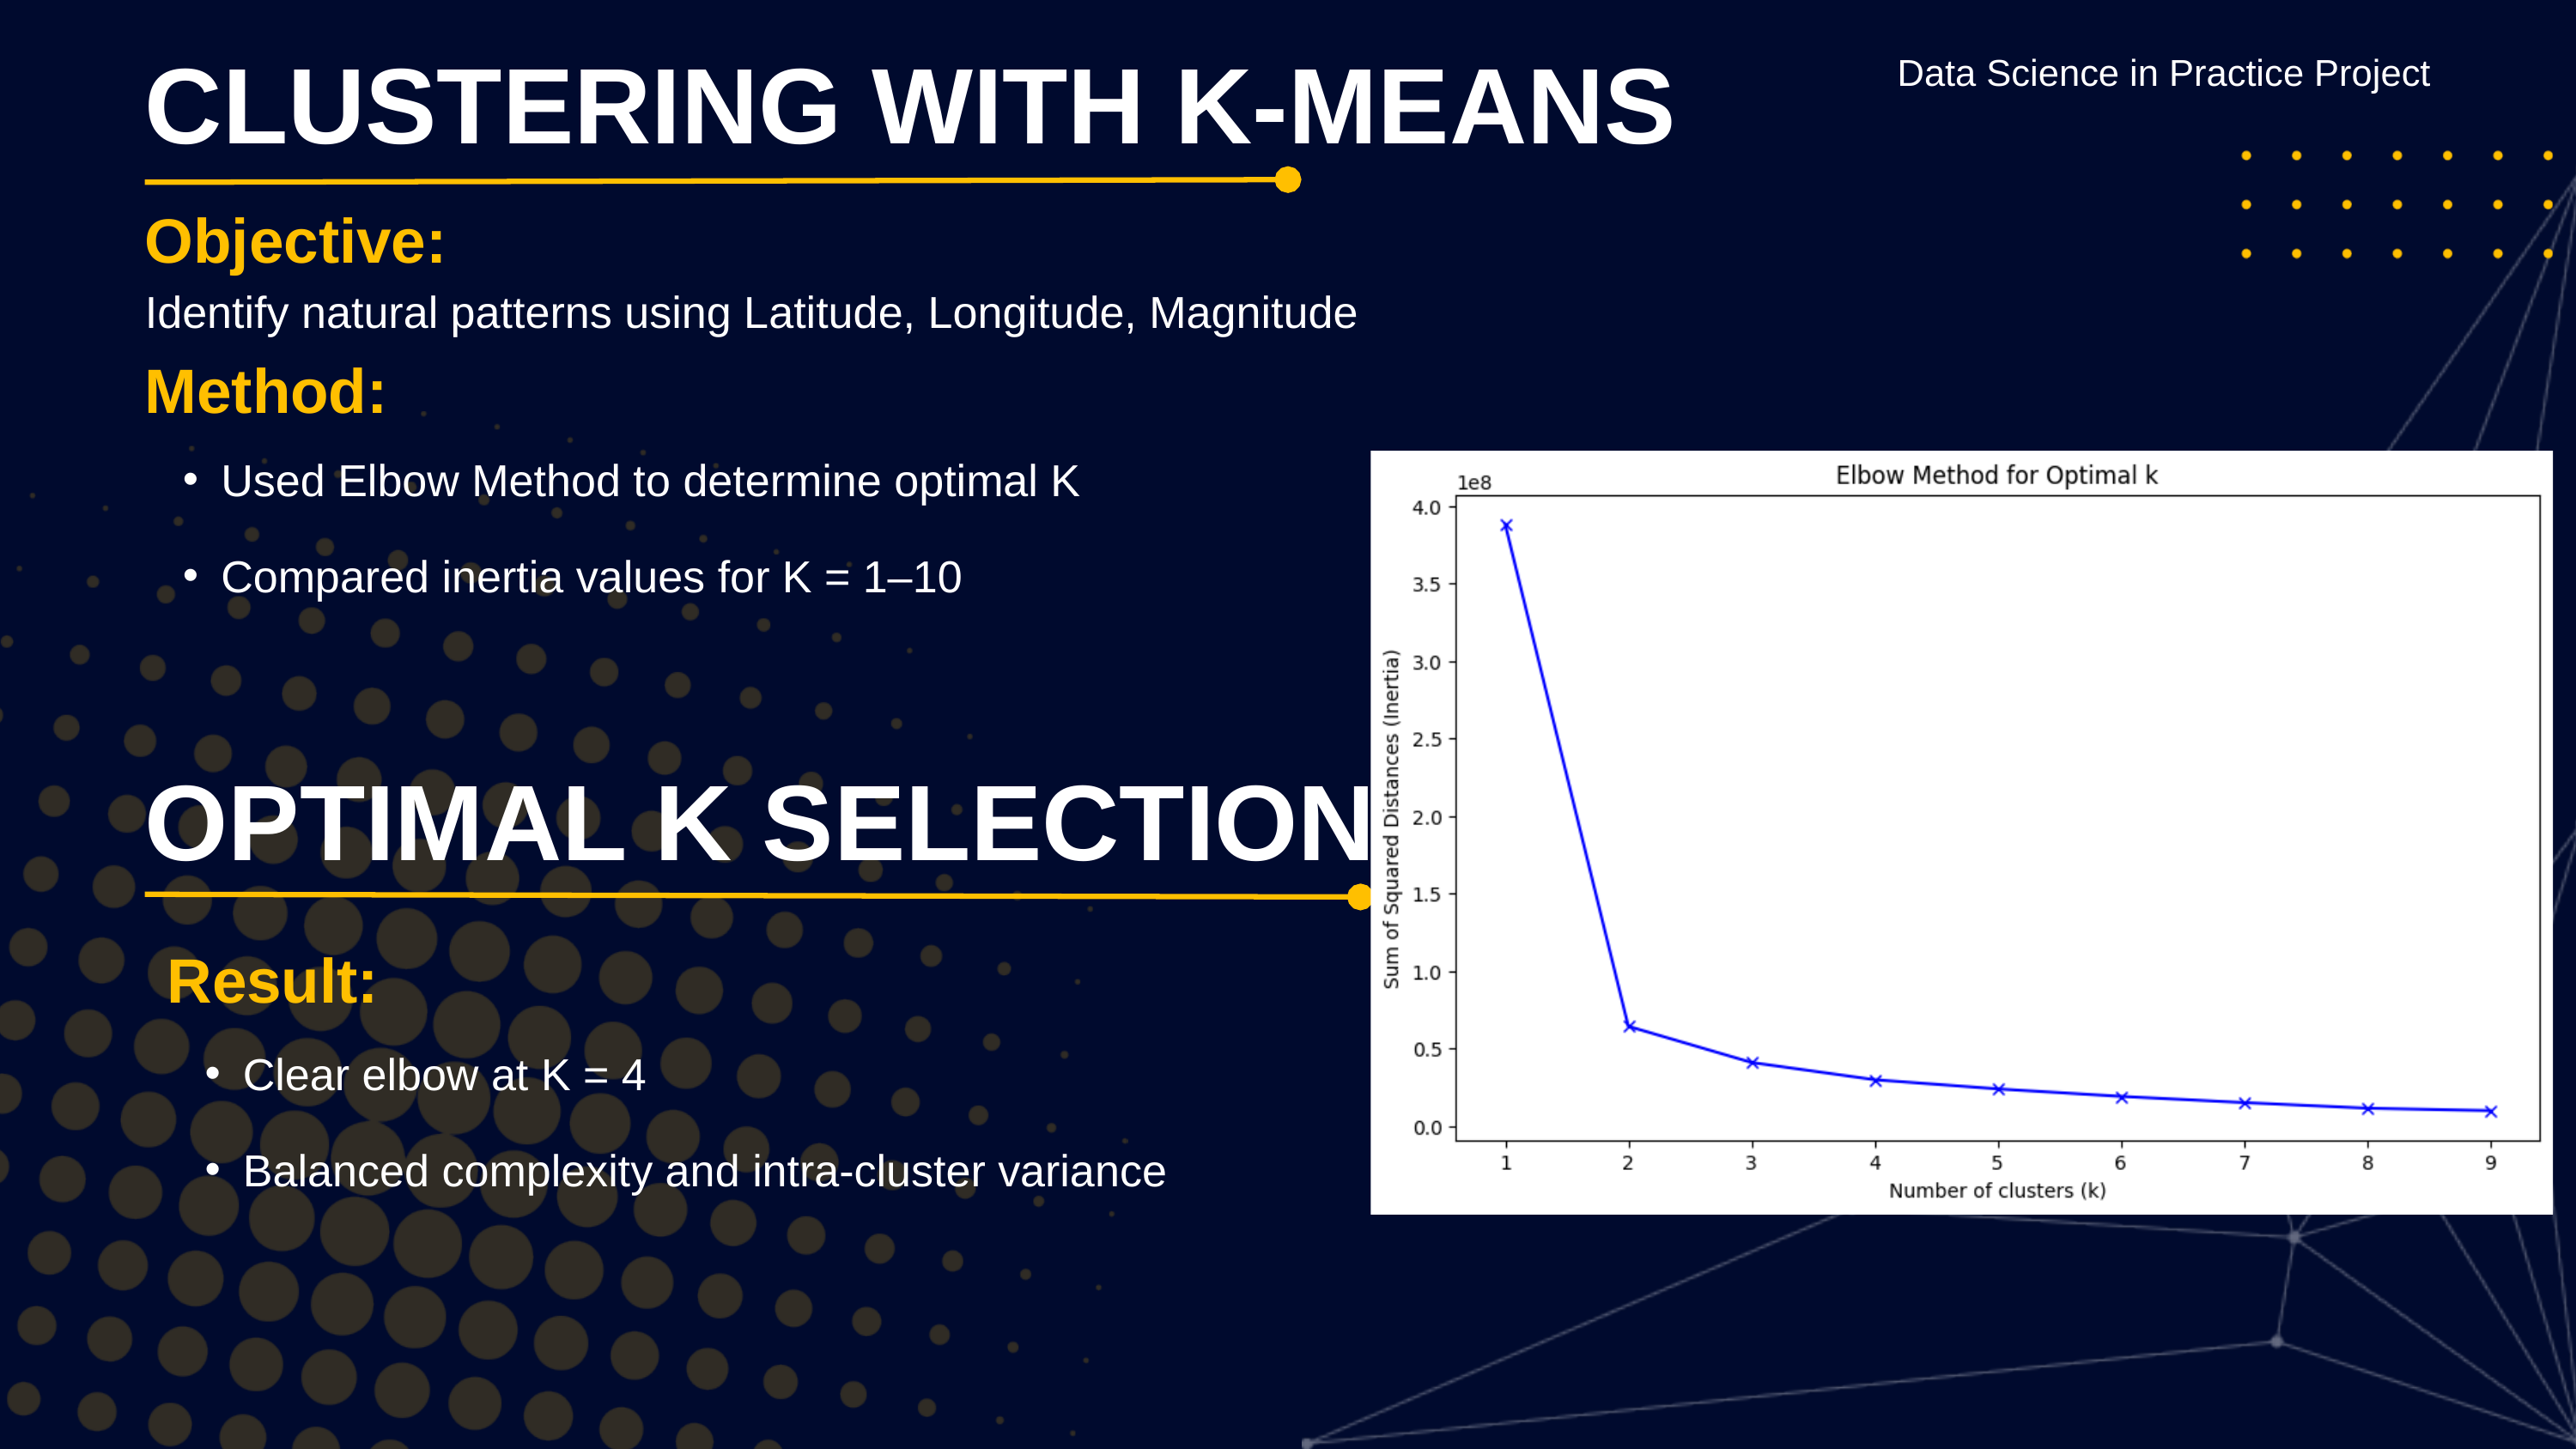

Data Science in Practice Project

CLUSTERING WITH K-MEANS

Objective:
Identify natural patterns using Latitude, Longitude, Magnitude
Method:
Used Elbow Method to determine optimal K
Compared inertia values for K = 1–10

OPTIMAL K SELECTION

Result:
Clear elbow at K = 4
Balanced complexity and intra-cluster variance